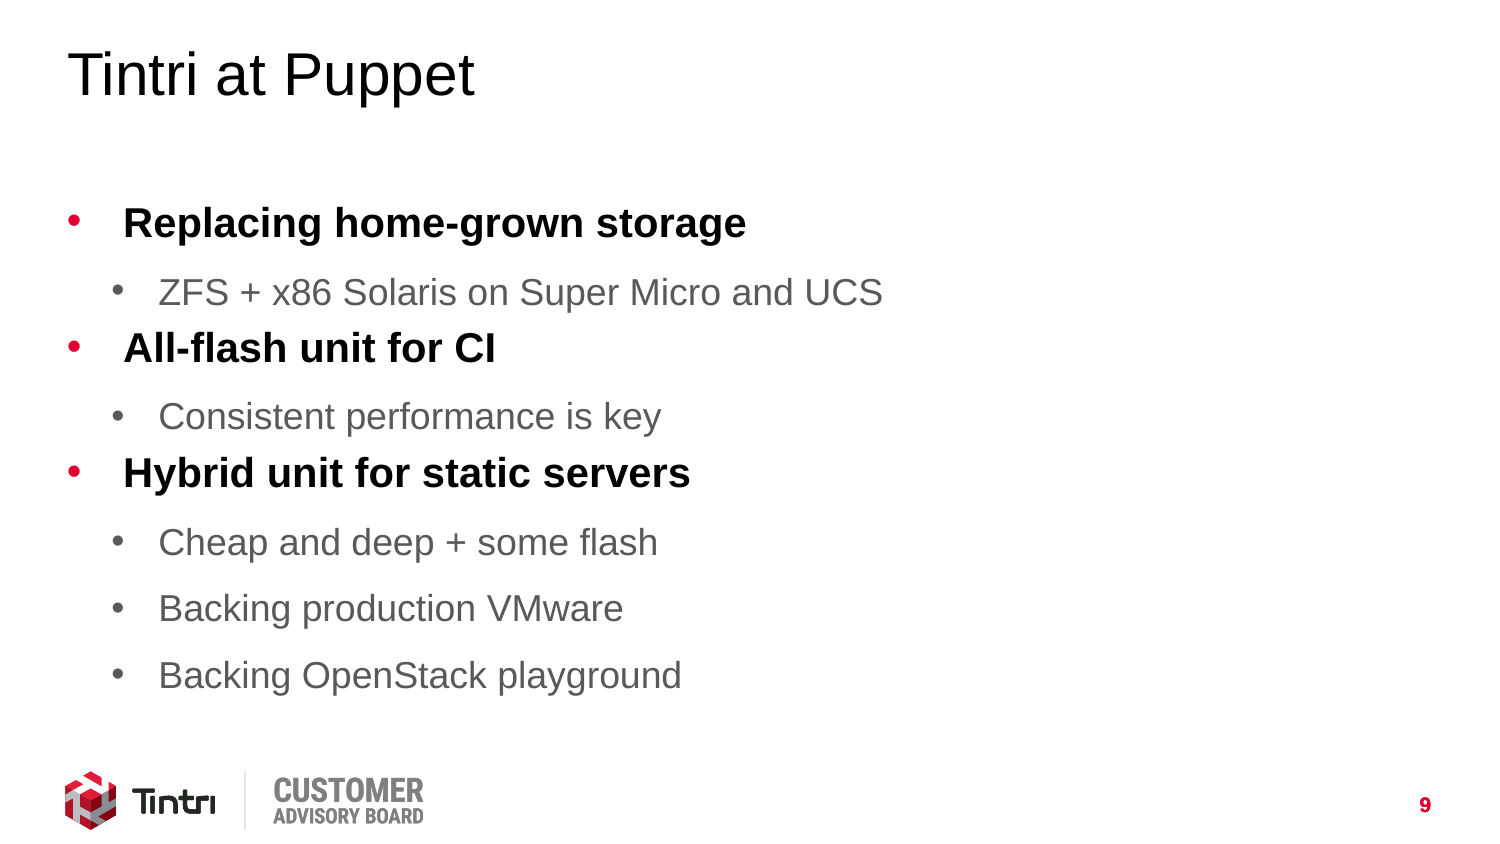

# Tintri at Puppet
Replacing home-grown storage
ZFS + x86 Solaris on Super Micro and UCS
All-flash unit for CI
Consistent performance is key
Hybrid unit for static servers
Cheap and deep + some flash
Backing production VMware
Backing OpenStack playground